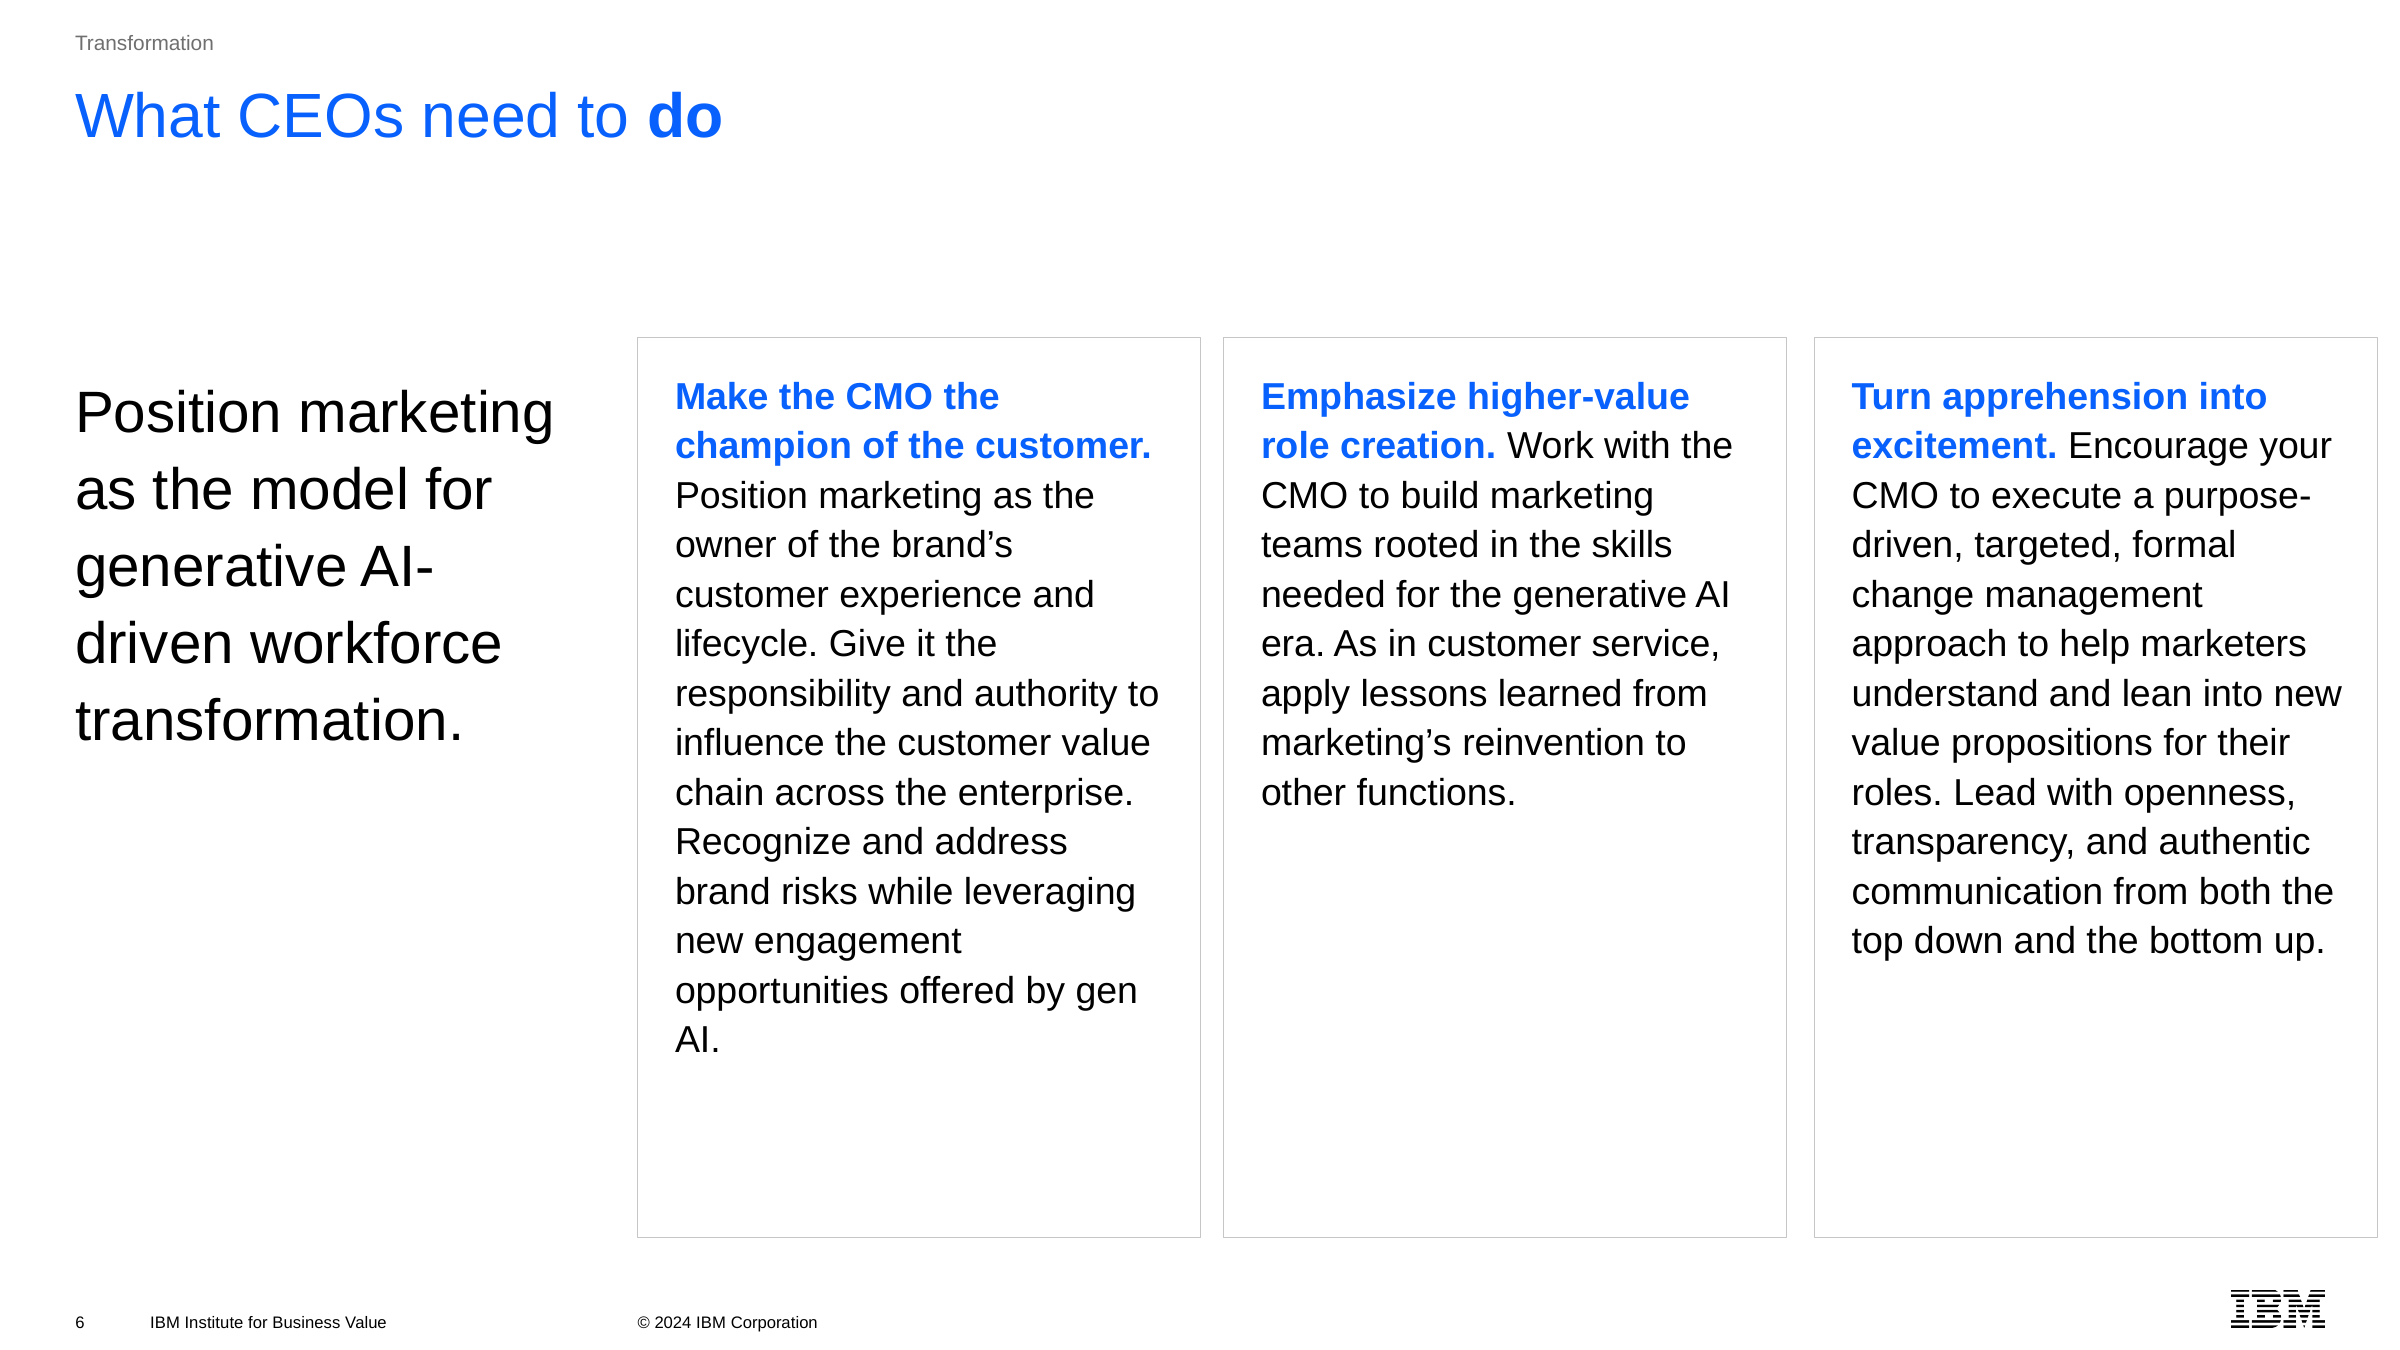

Transformation
# What CEOs need to do
Position marketing as the model for generative AI-driven workforce transformation.
Make the CMO the champion of the customer. Position marketing as the owner of the brand’s customer experience and lifecycle. Give it the responsibility and authority to influence the customer value chain across the enterprise. Recognize and address brand risks while leveraging new engagement opportunities offered by gen AI.
Emphasize higher-value role creation. Work with the CMO to build marketing teams rooted in the skills needed for the generative AI era. As in customer service, apply lessons learned from marketing’s reinvention to other functions.
Turn apprehension into excitement. Encourage your CMO to execute a purpose-driven, targeted, formal change management approach to help marketers understand and lean into new value propositions for their roles. Lead with openness, transparency, and authentic communication from both the top down and the bottom up.